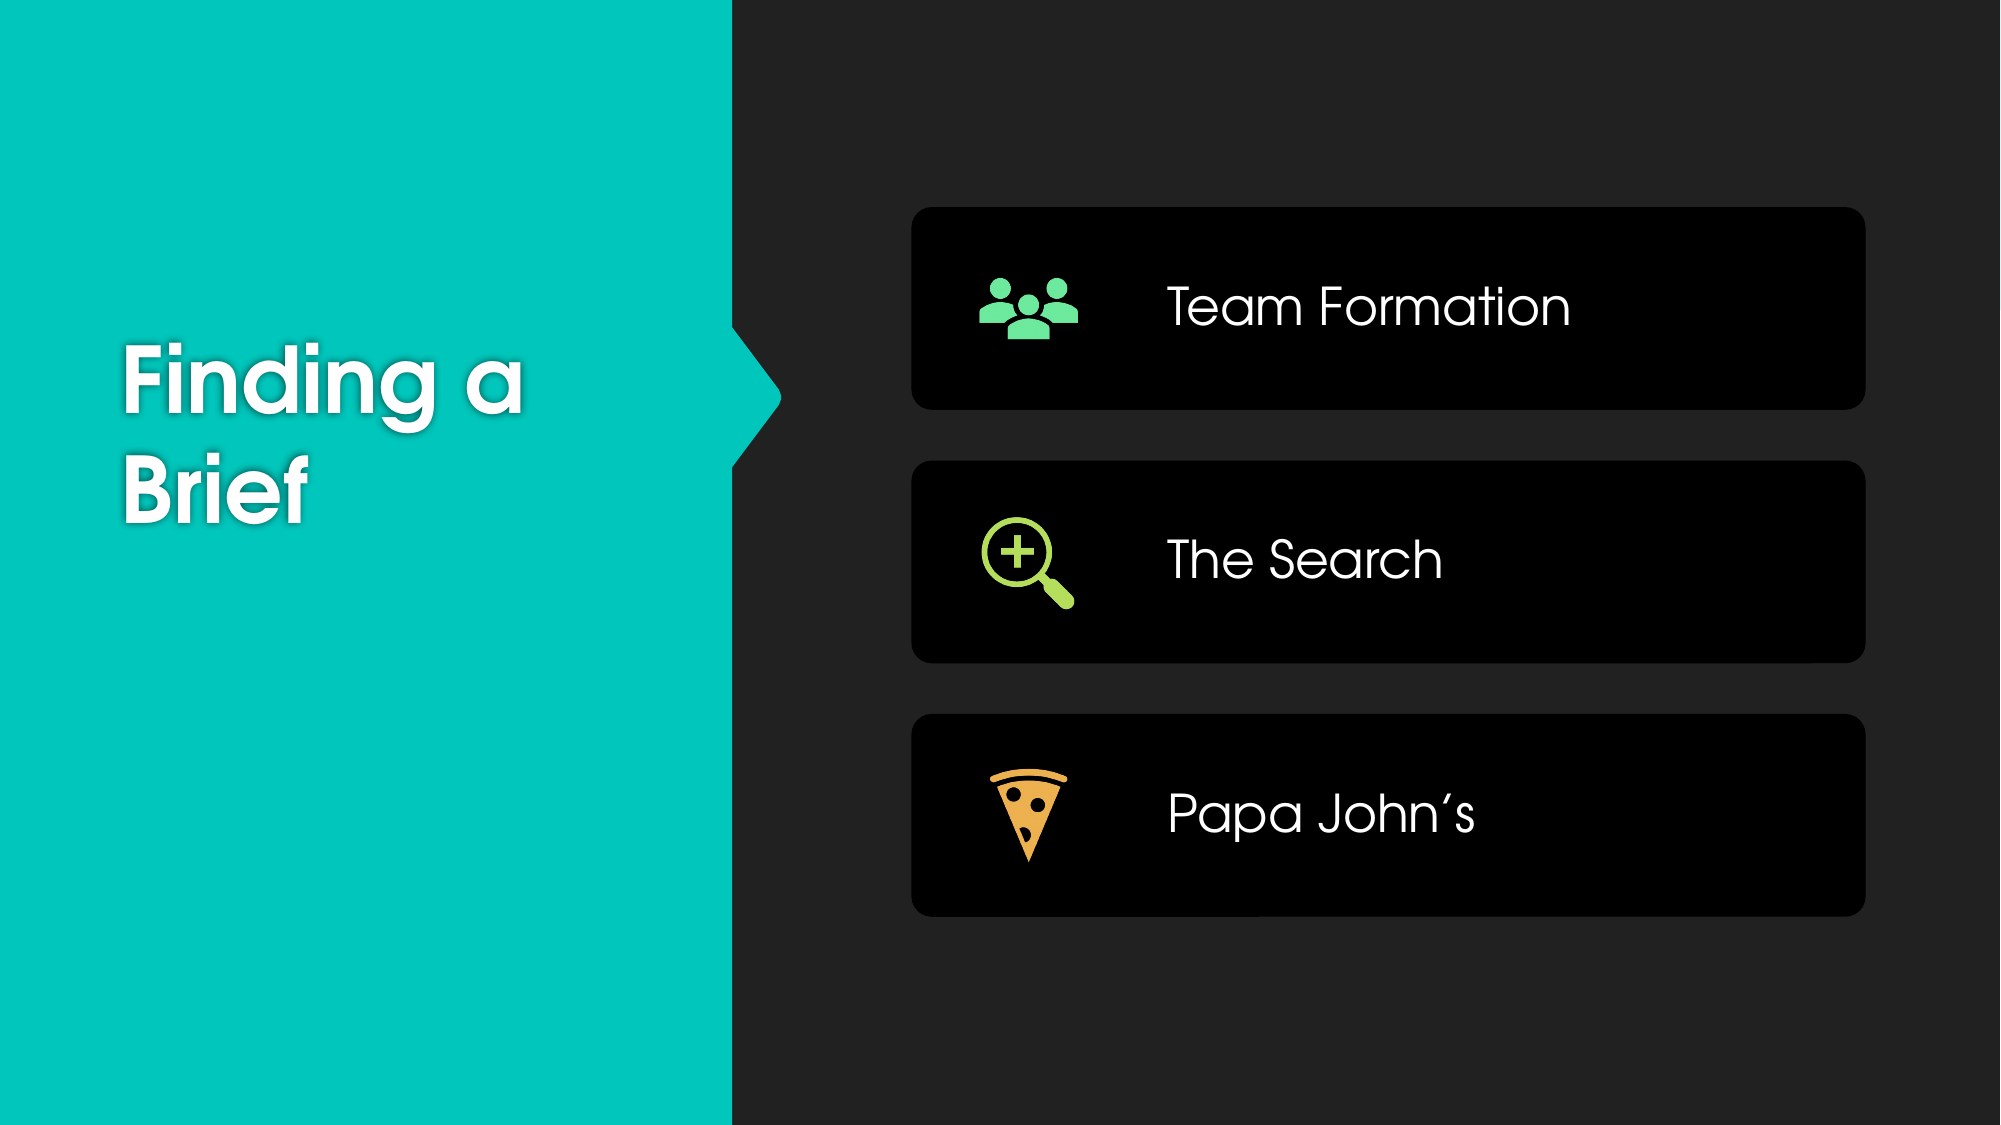

Team Formation
The Search
Papa John’s
# Finding a Brief